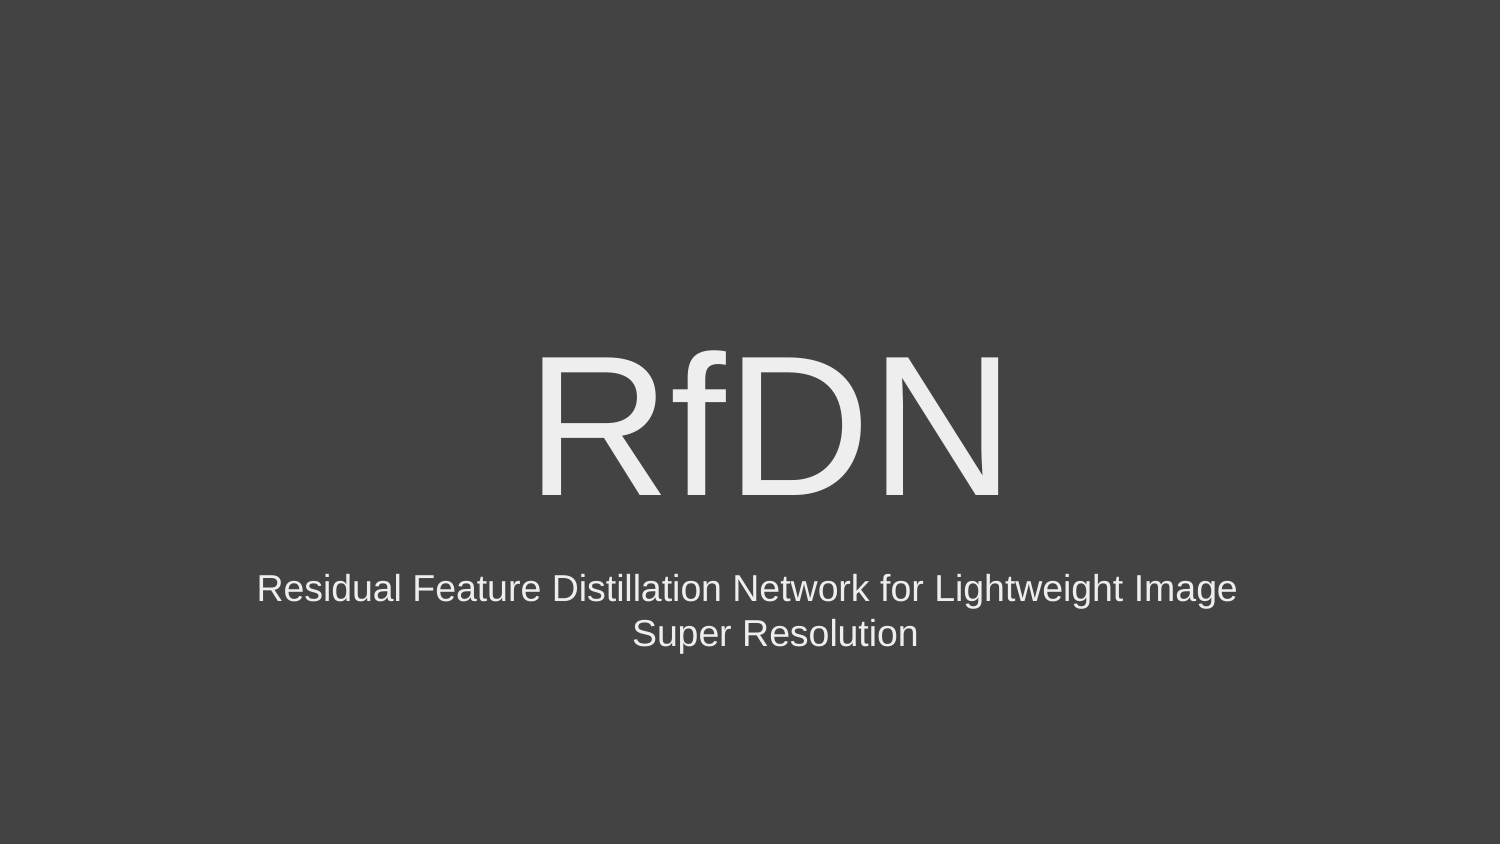

# RfDN
Residual Feature Distillation Network for Lightweight Image Super Resolution